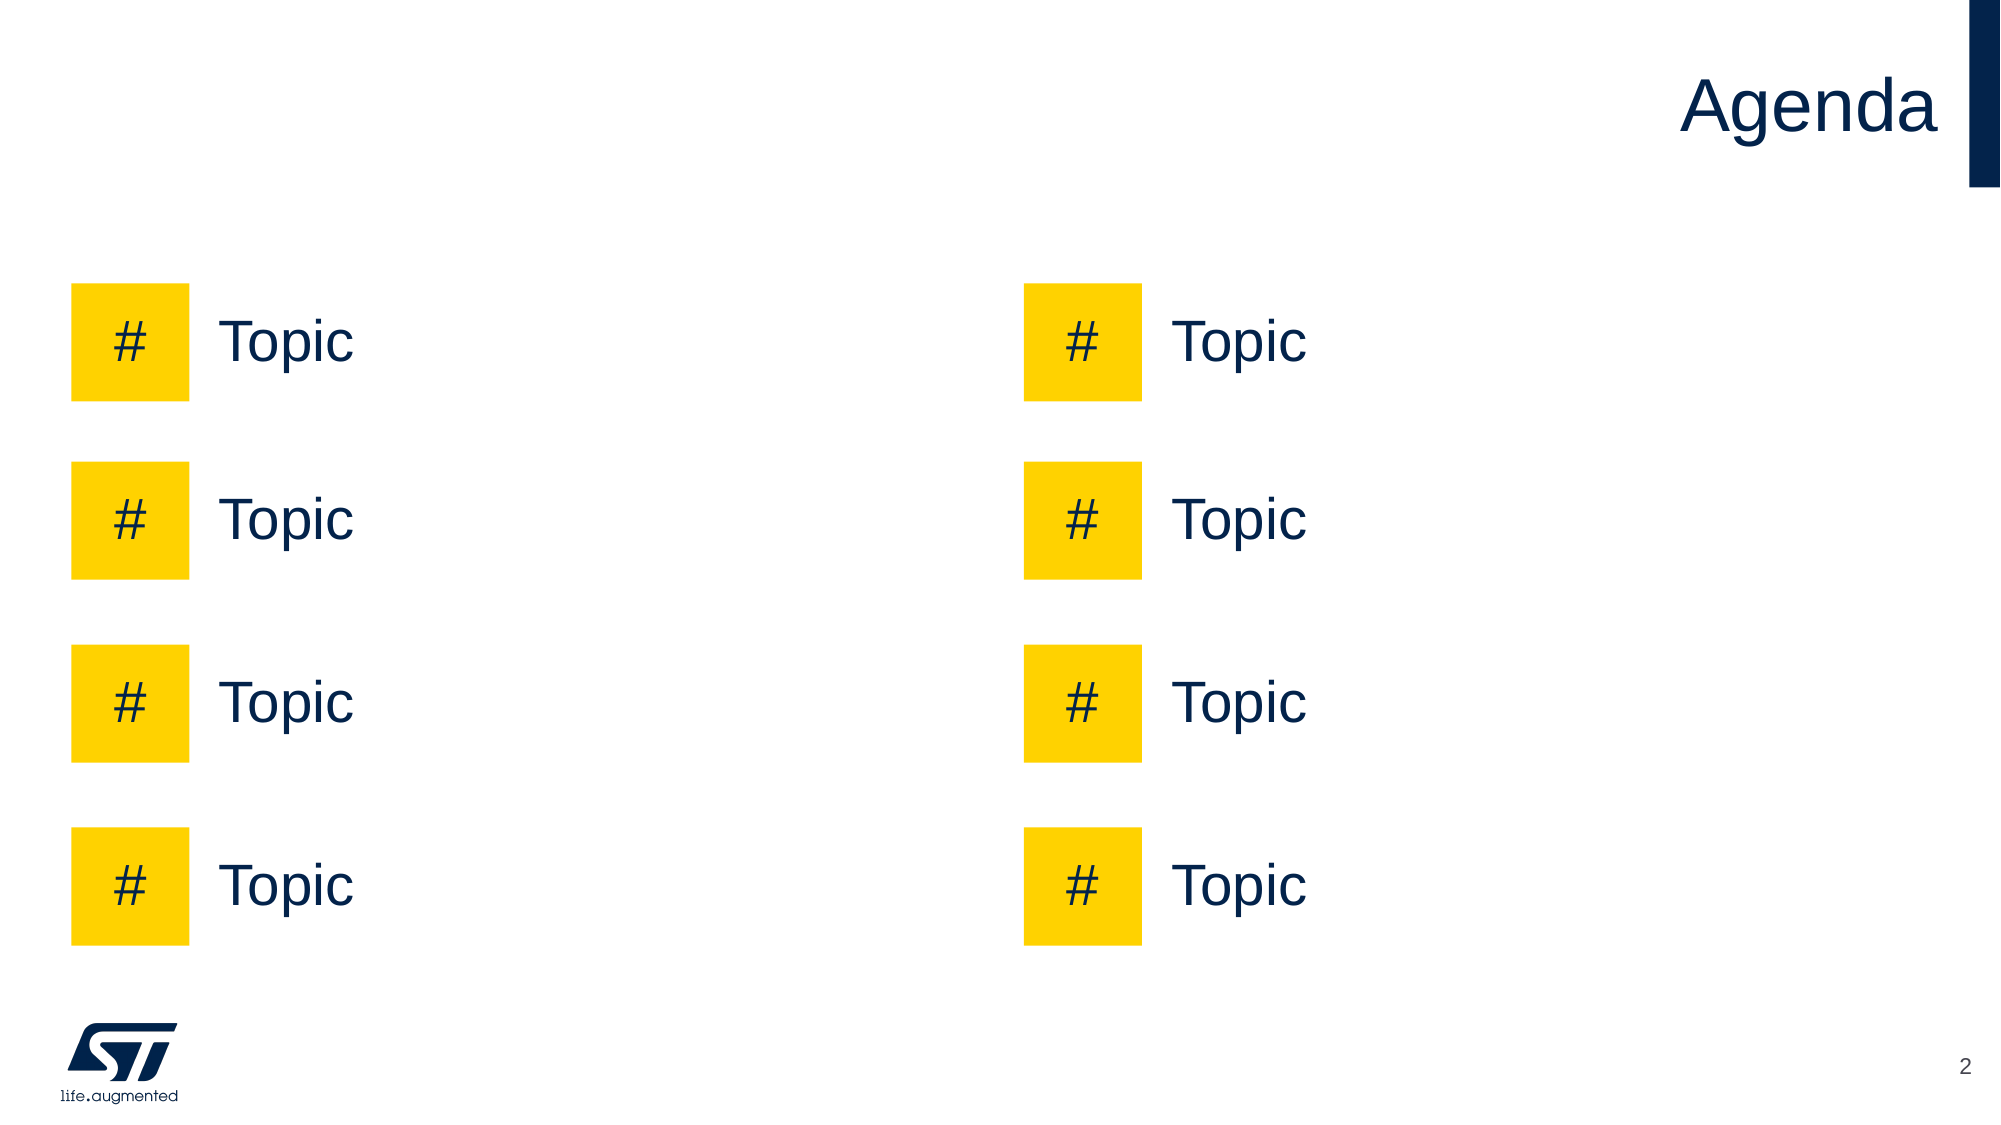

# Agenda
#
Topic
#
Topic
#
Topic
#
Topic
#
Topic
#
Topic
#
Topic
#
Topic
2